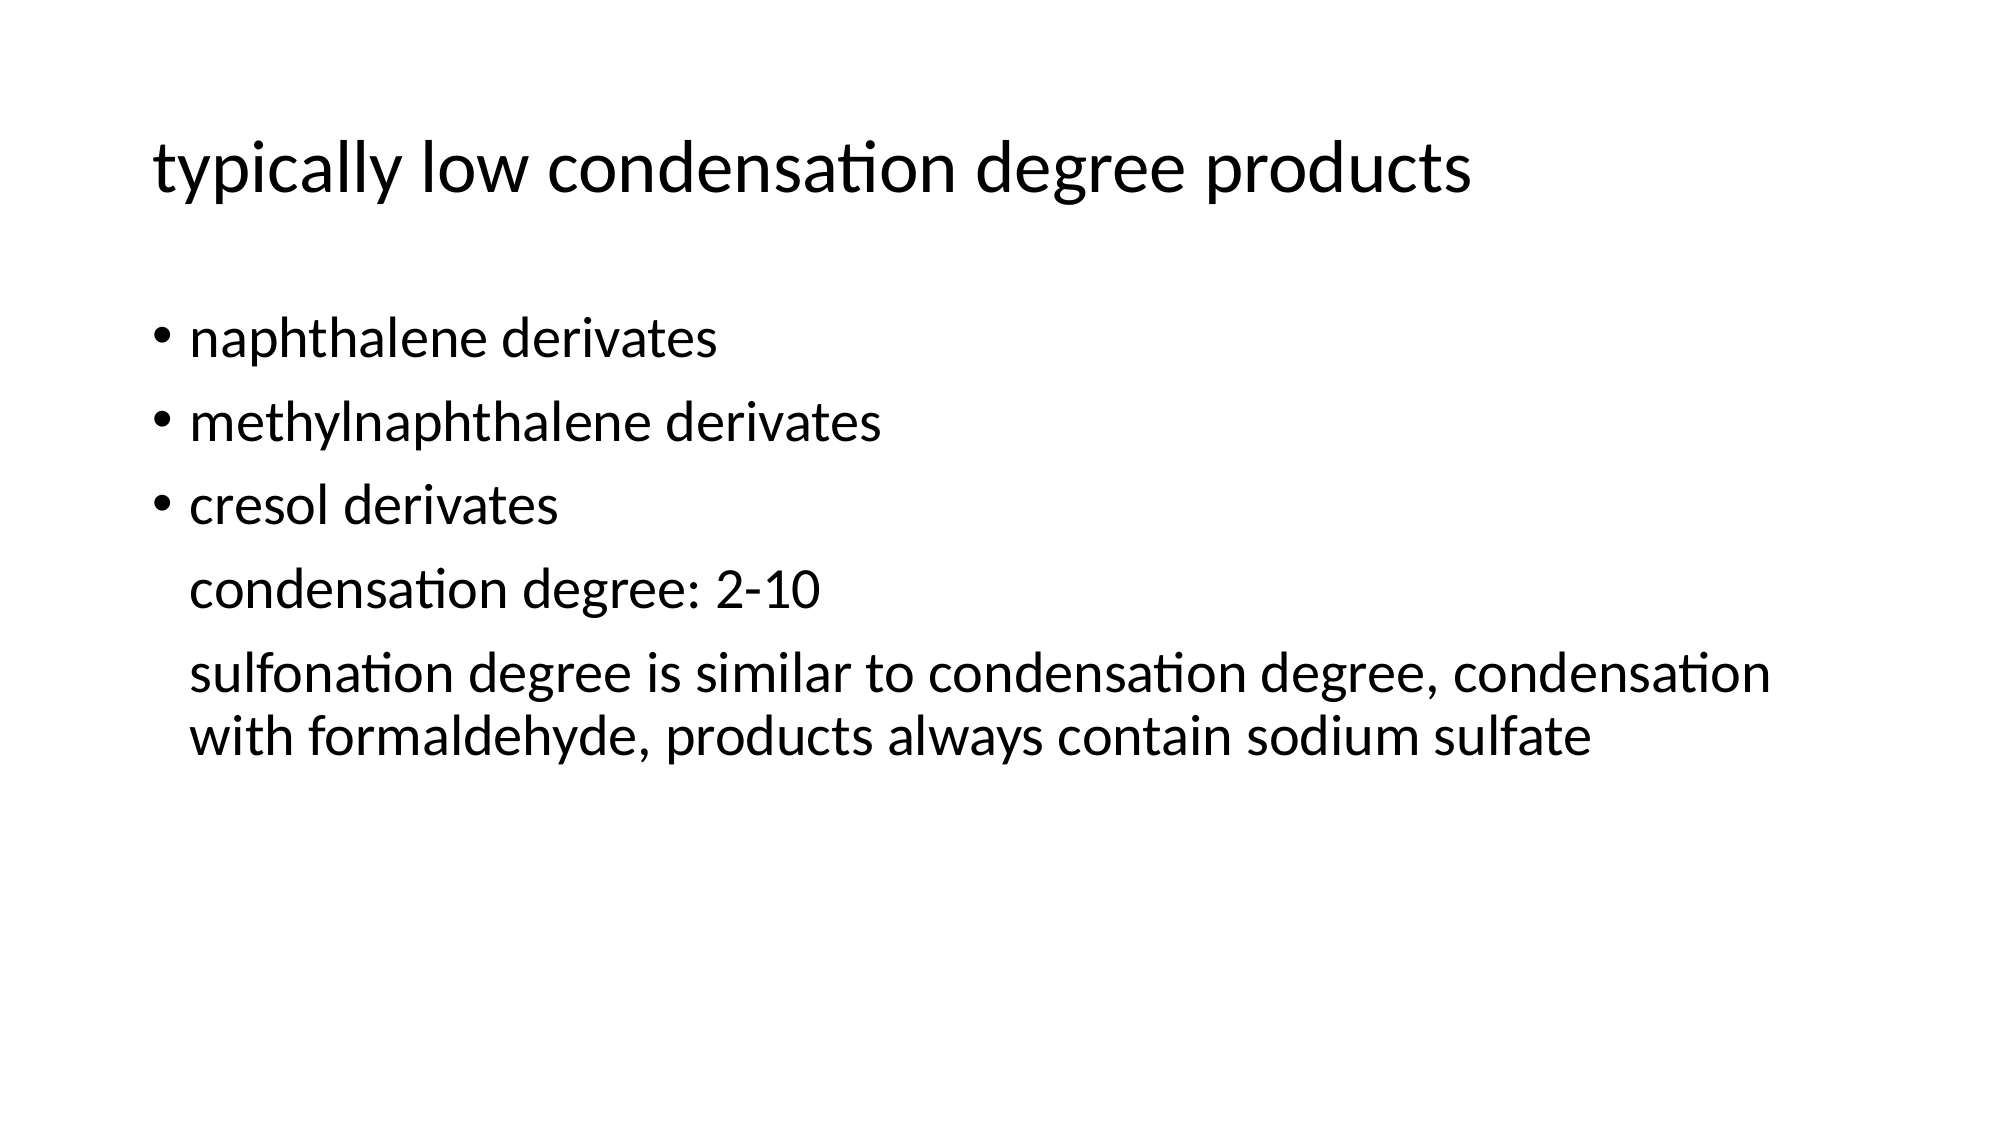

# typically low condensation degree products
naphthalene derivates
methylnaphthalene derivates
cresol derivates
	condensation degree: 2-10
	sulfonation degree is similar to condensation degree, condensation with formaldehyde, products always contain sodium sulfate